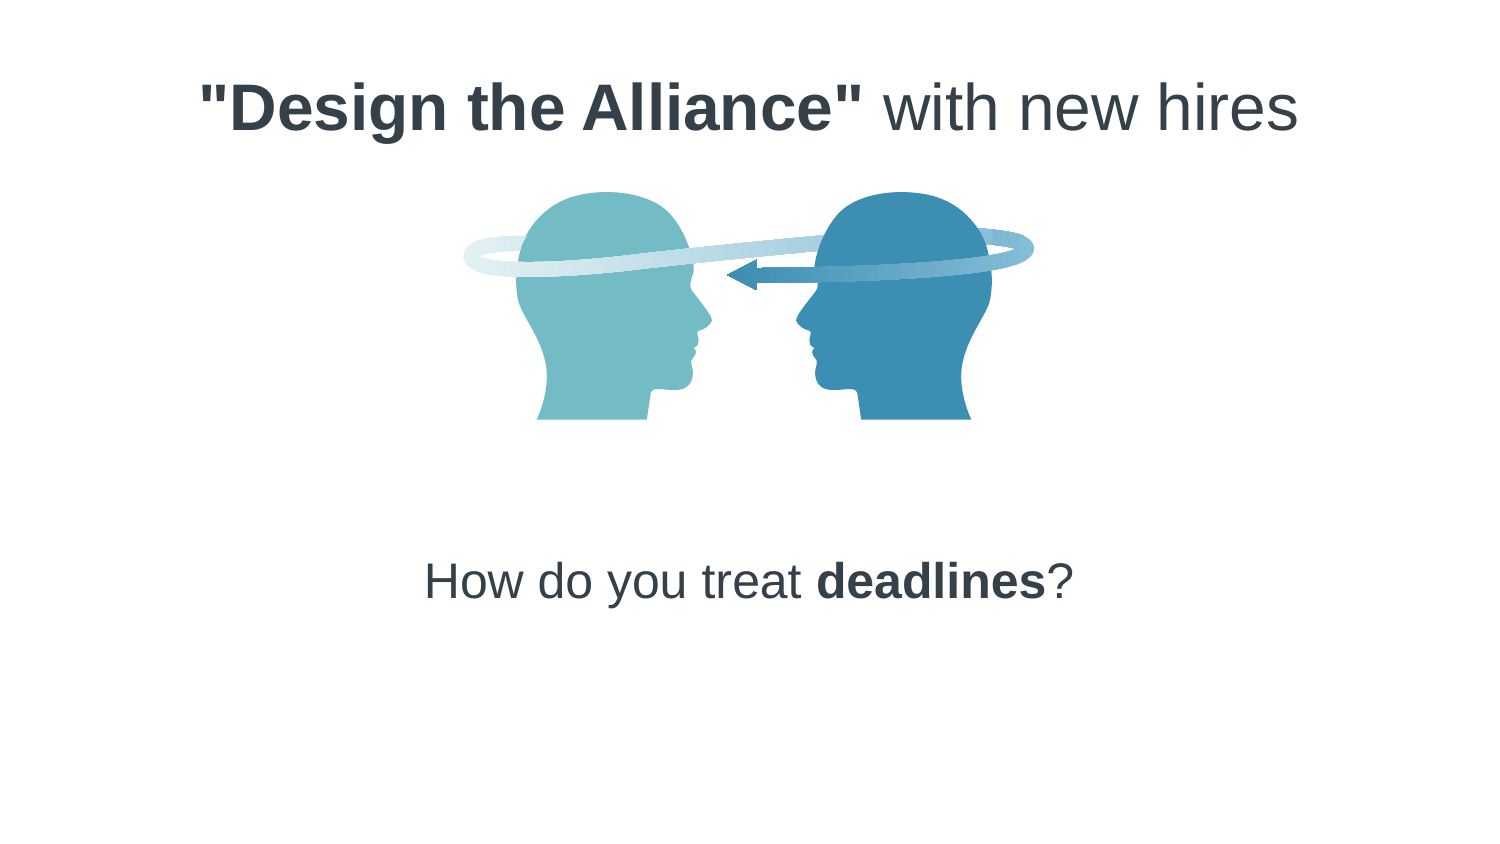

# "Design the Alliance" with new hires

How do you treat deadlines?